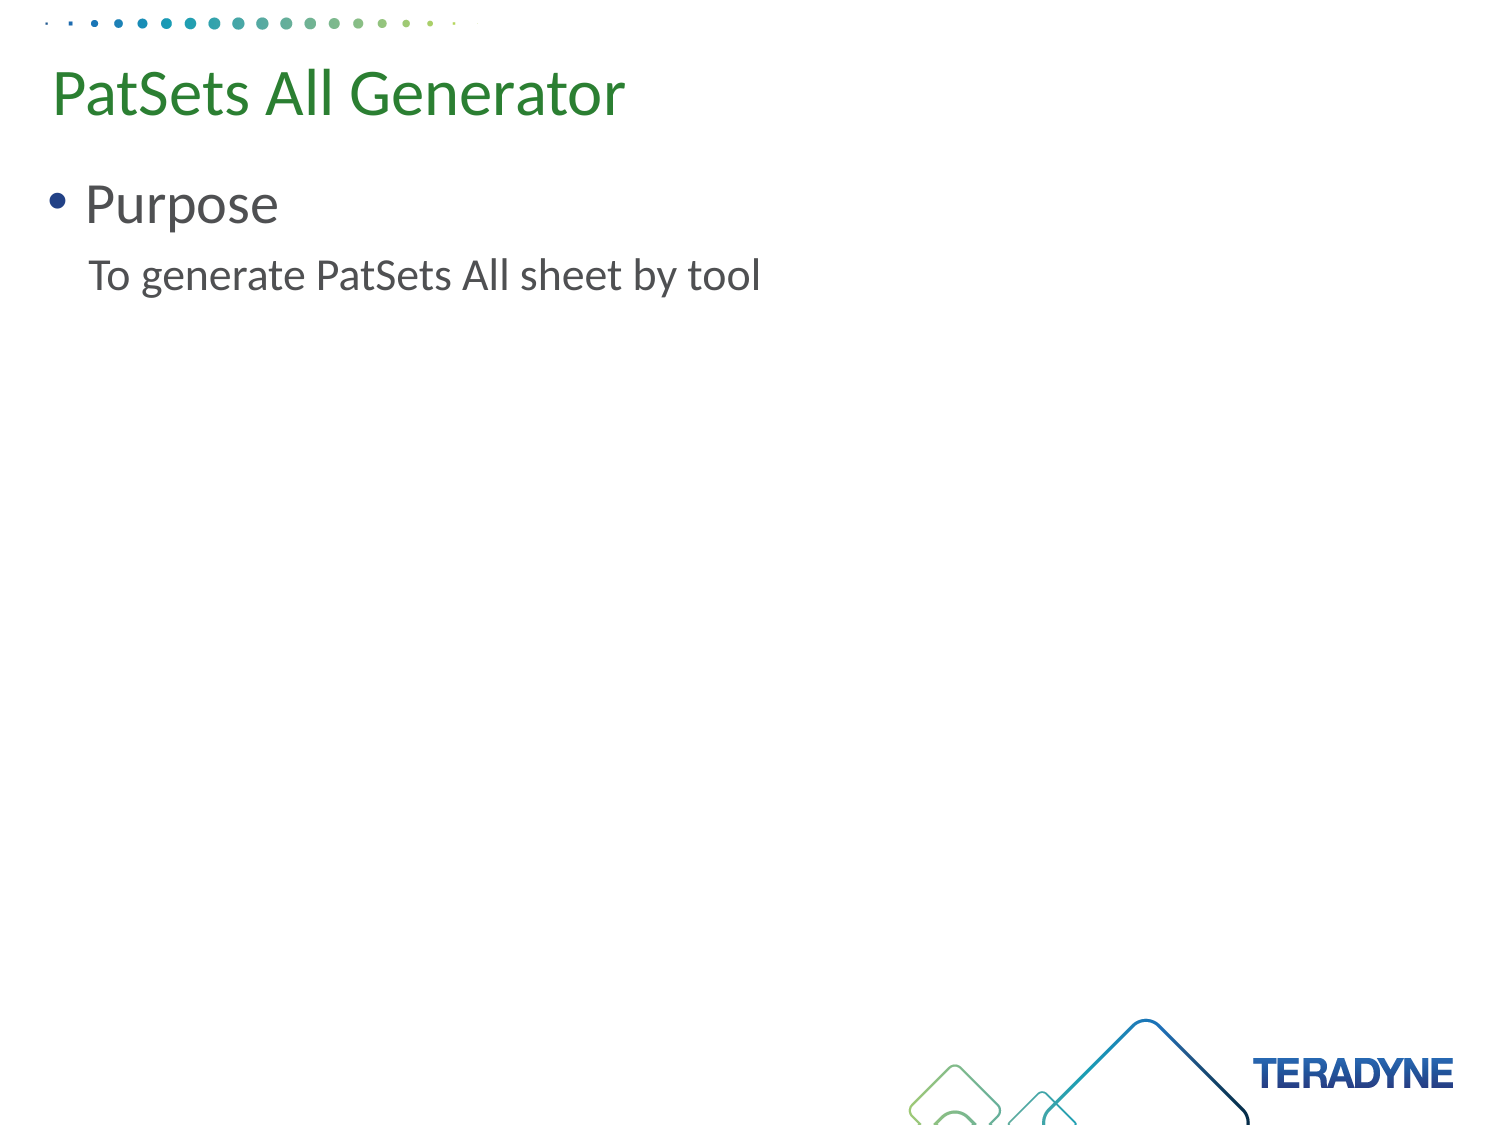

# PatSets All Generator
Purpose
    To generate PatSets All sheet by tool